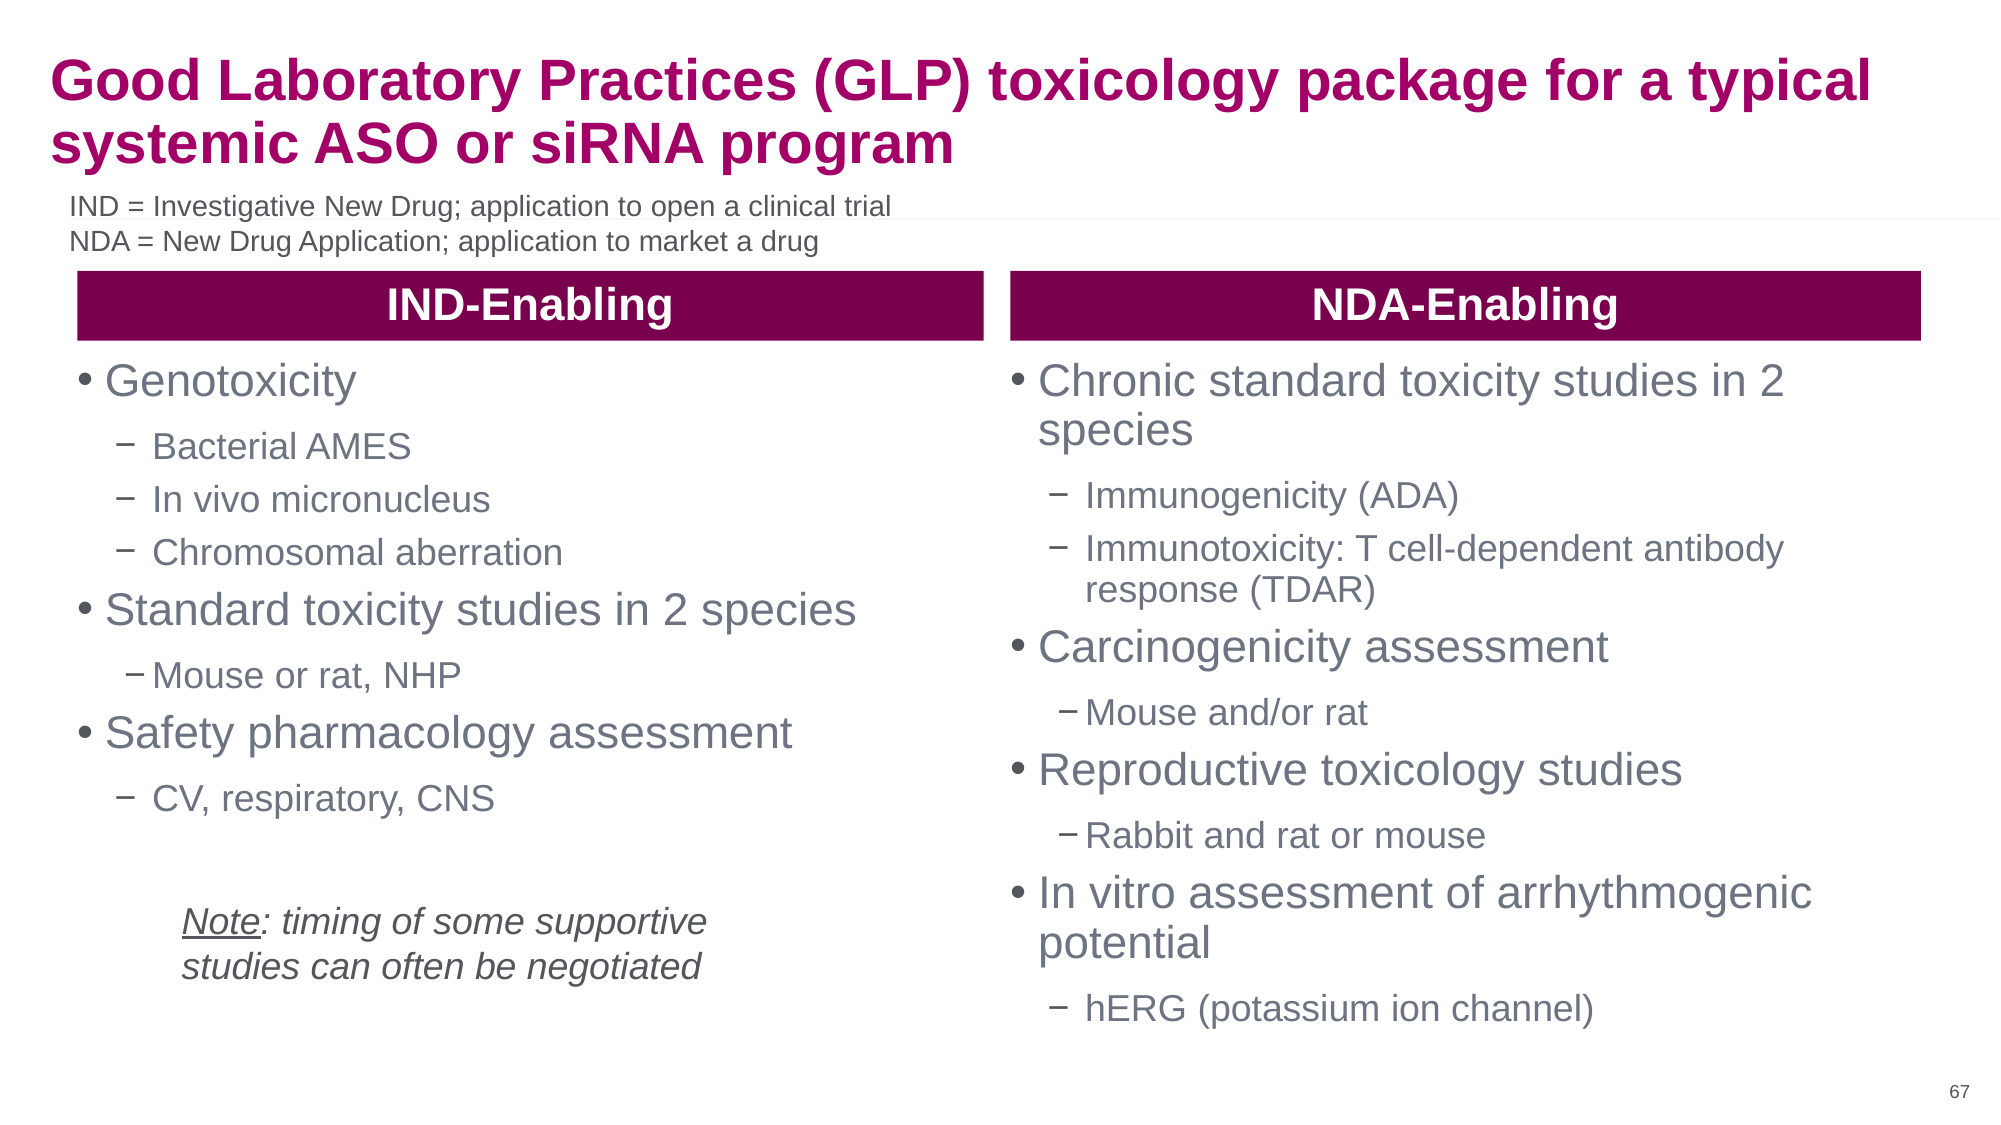

# Good Laboratory Practices (GLP) toxicology package for a typical systemic ASO or siRNA program
IND = Investigative New Drug; application to open a clinical trial
NDA = New Drug Application; application to market a drug

IND-Enabling
NDA-Enabling
Chronic standard toxicity studies in 2 species
Immunogenicity (ADA)
Immunotoxicity: T cell-dependent antibody response (TDAR)
Carcinogenicity assessment
Mouse and/or rat
Reproductive toxicology studies
Rabbit and rat or mouse
In vitro assessment of arrhythmogenic potential
hERG (potassium ion channel)
Genotoxicity
Bacterial AMES
In vivo micronucleus
Chromosomal aberration
Standard toxicity studies in 2 species
Mouse or rat, NHP
Safety pharmacology assessment
CV, respiratory, CNS

Note: timing of some supportive studies can often be negotiated
67